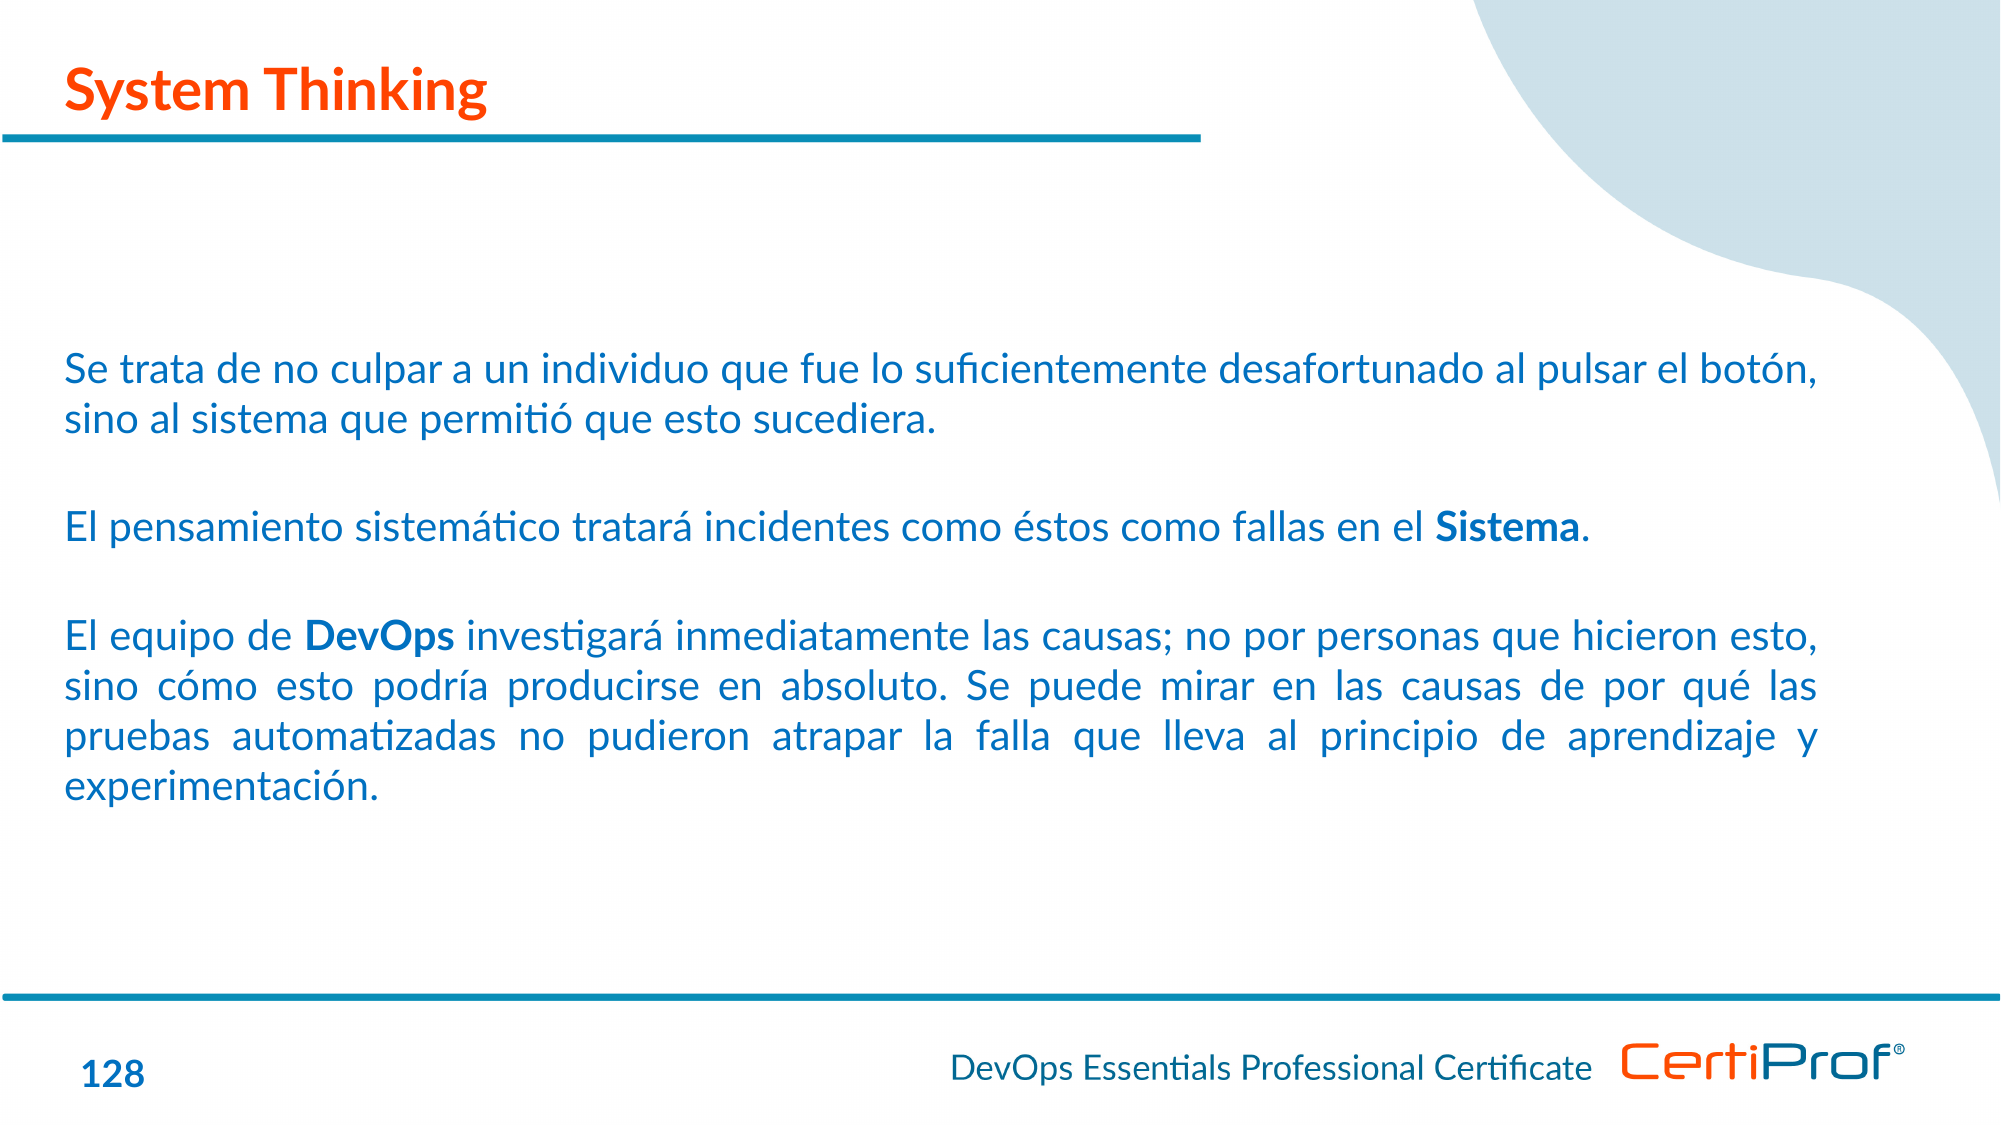

System Thinking
Se trata de no culpar a un individuo que fue lo suficientemente desafortunado al pulsar el botón, sino al sistema que permitió que esto sucediera.

El pensamiento sistemático tratará incidentes como éstos como fallas en el Sistema.

El equipo de DevOps investigará inmediatamente las causas; no por personas que hicieron esto, sino cómo esto podría producirse en absoluto. Se puede mirar en las causas de por qué las pruebas automatizadas no pudieron atrapar la falla que lleva al principio de aprendizaje y experimentación.